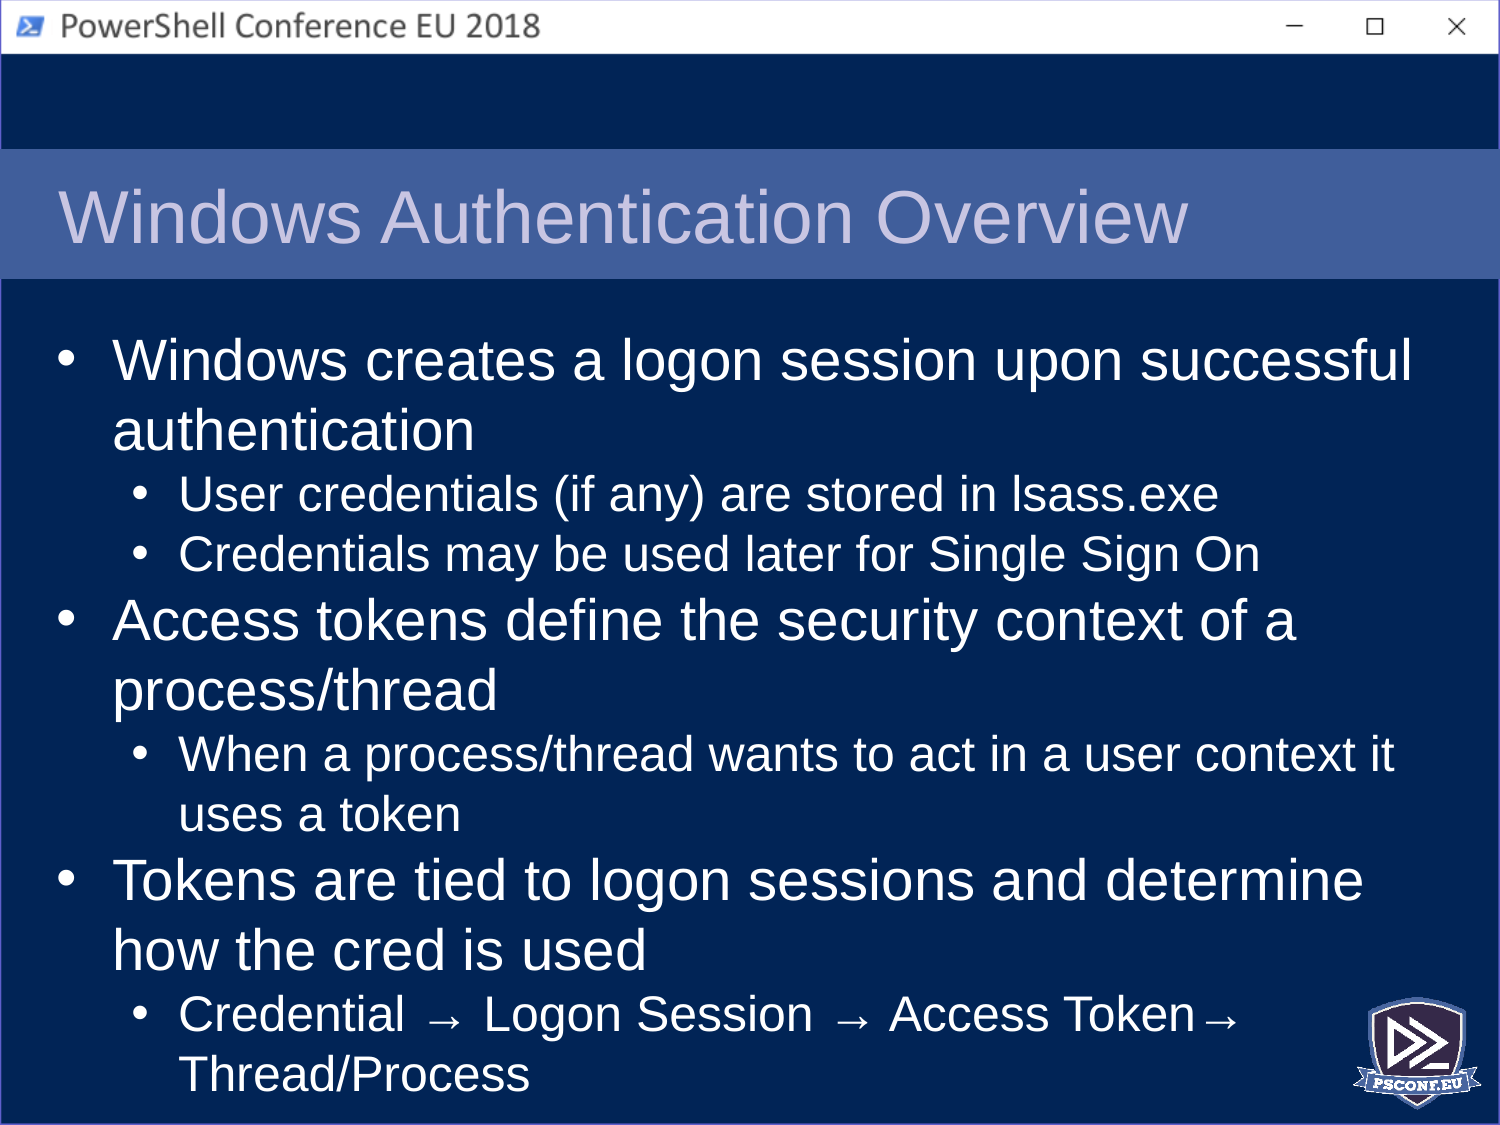

# Windows Authentication Overview
Windows creates a logon session upon successful authentication
User credentials (if any) are stored in lsass.exe
Credentials may be used later for Single Sign On
Access tokens define the security context of a process/thread
When a process/thread wants to act in a user context it uses a token
Tokens are tied to logon sessions and determine how the cred is used
Credential → Logon Session → Access Token→ Thread/Process